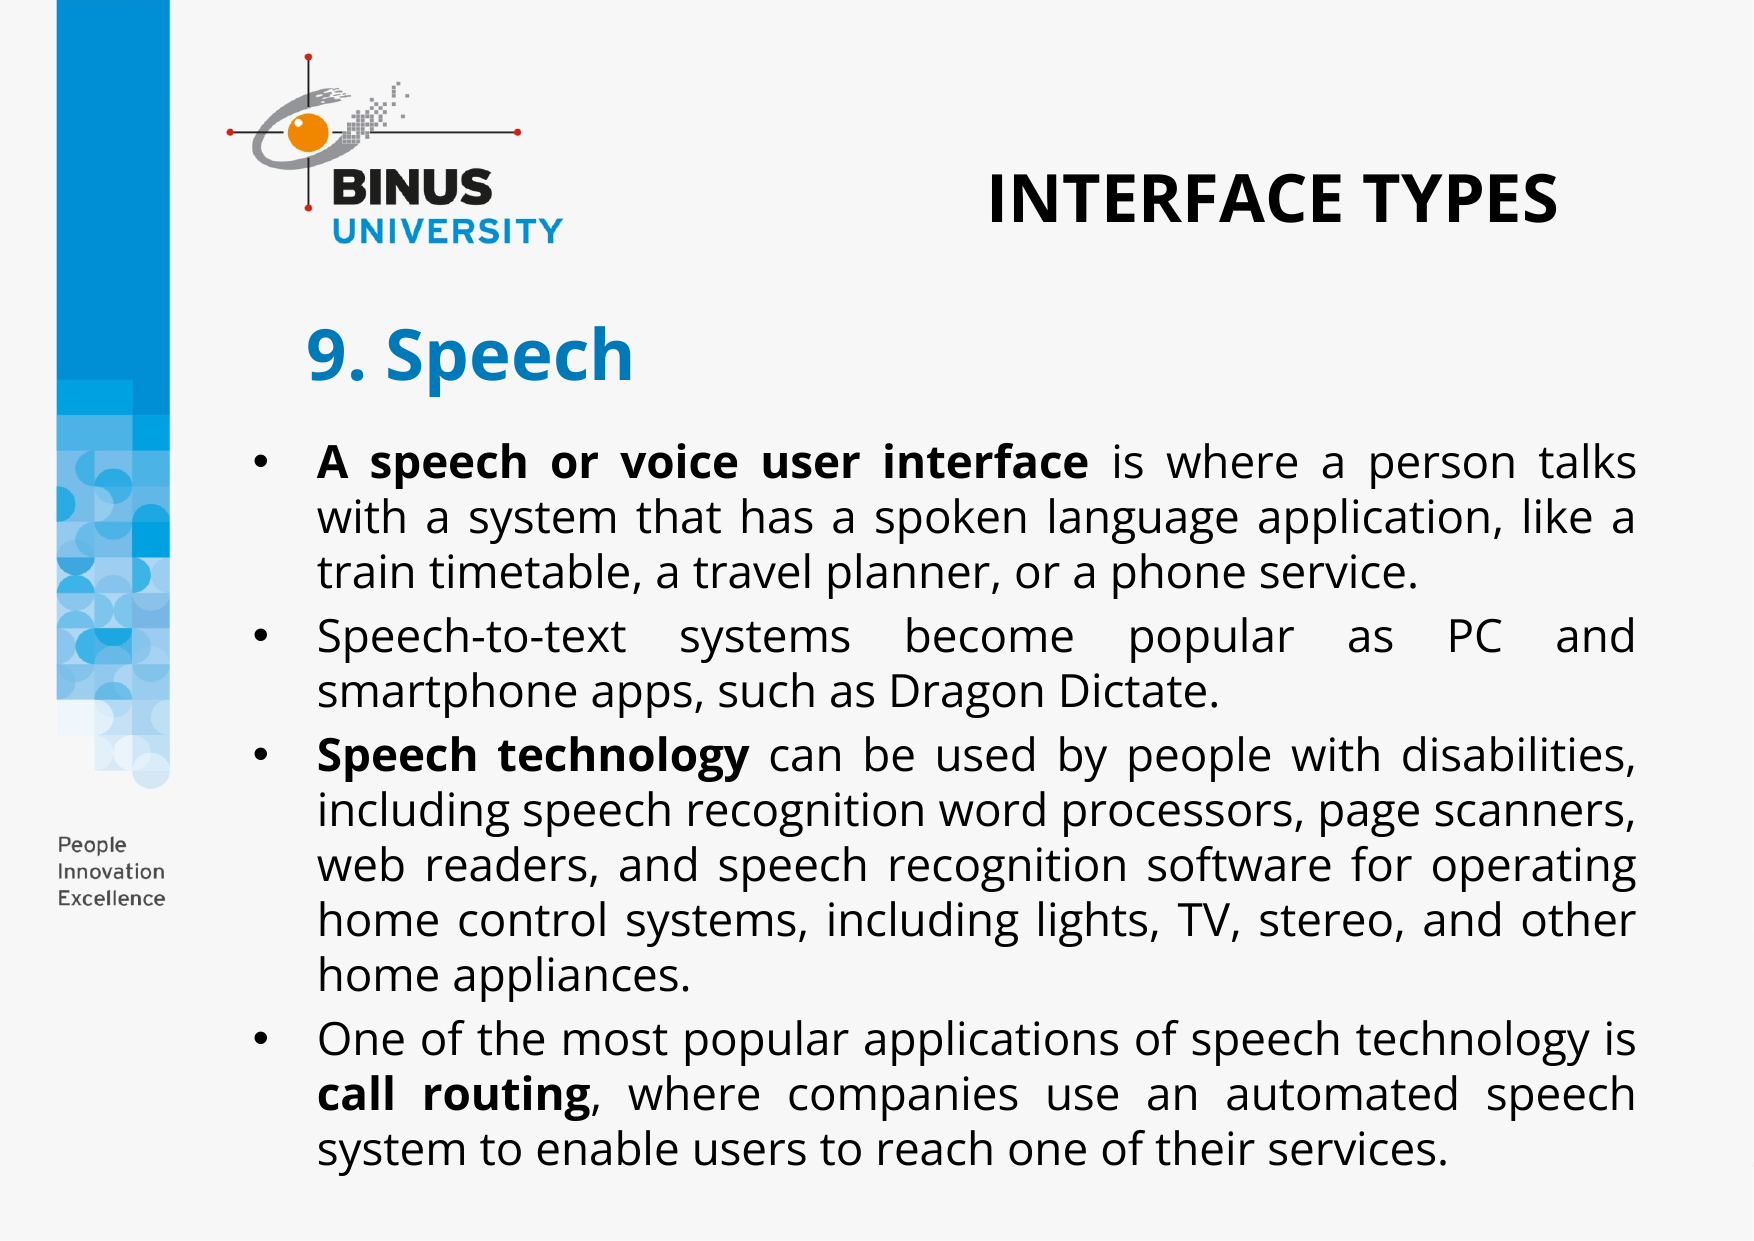

INTERFACE TYPES
# 9. Speech
A speech or voice user interface is where a person talks with a system that has a spoken language application, like a train timetable, a travel planner, or a phone service.
Speech-to-text systems become popular as PC and smartphone apps, such as Dragon Dictate.
Speech technology can be used by people with disabilities, including speech recognition word processors, page scanners, web readers, and speech recognition software for operating home control systems, including lights, TV, stereo, and other home appliances.
One of the most popular applications of speech technology is call routing, where companies use an automated speech system to enable users to reach one of their services.